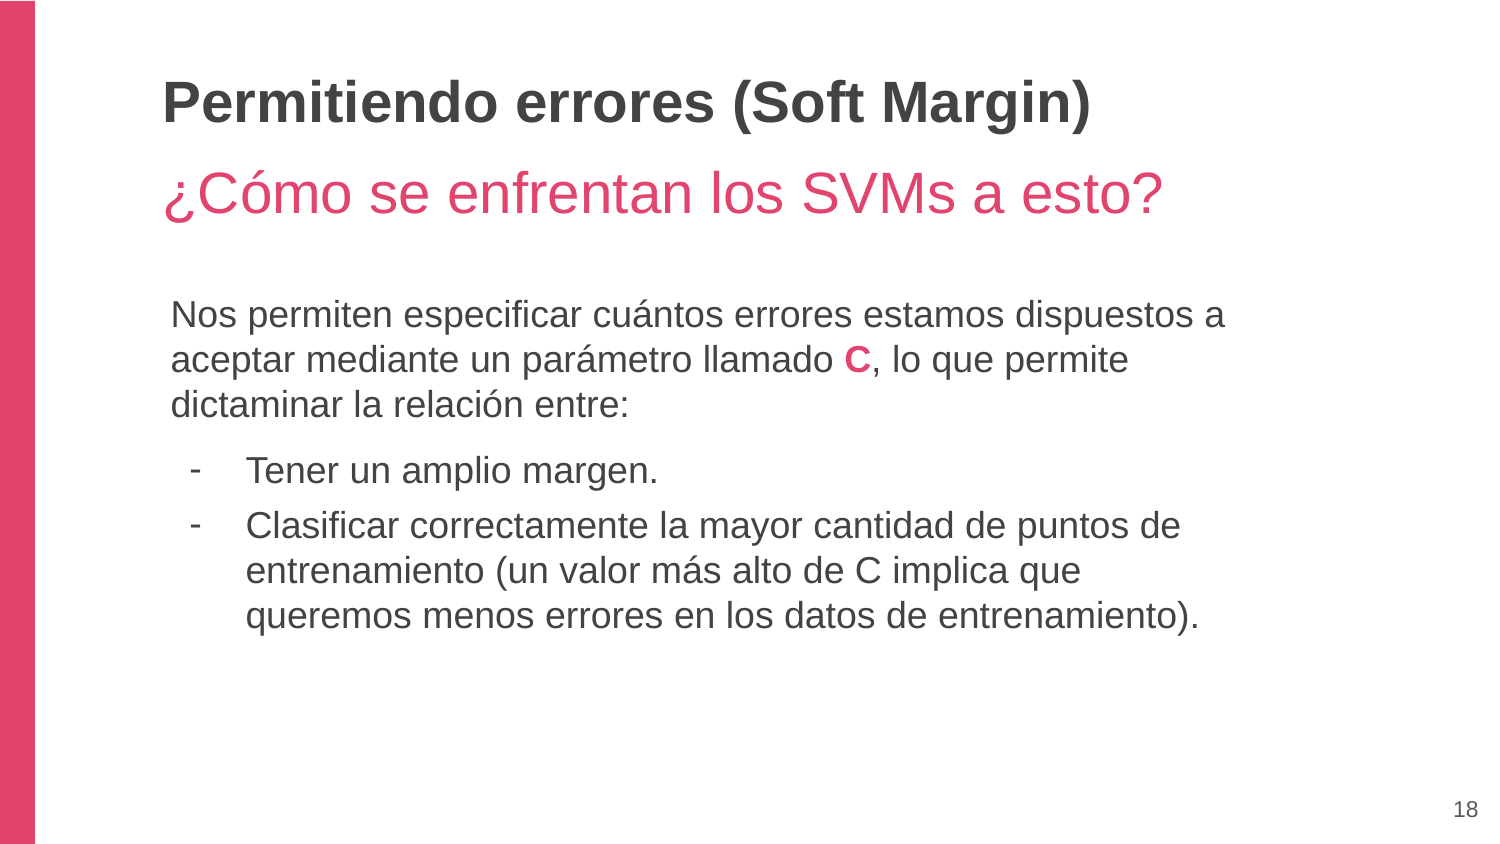

Permitiendo errores (Soft Margin)
¿Cómo se enfrentan los SVMs a esto?
Nos permiten especificar cuántos errores estamos dispuestos a aceptar mediante un parámetro llamado C, lo que permite dictaminar la relación entre:
Tener un amplio margen.
Clasificar correctamente la mayor cantidad de puntos de entrenamiento (un valor más alto de C implica que queremos menos errores en los datos de entrenamiento).
18